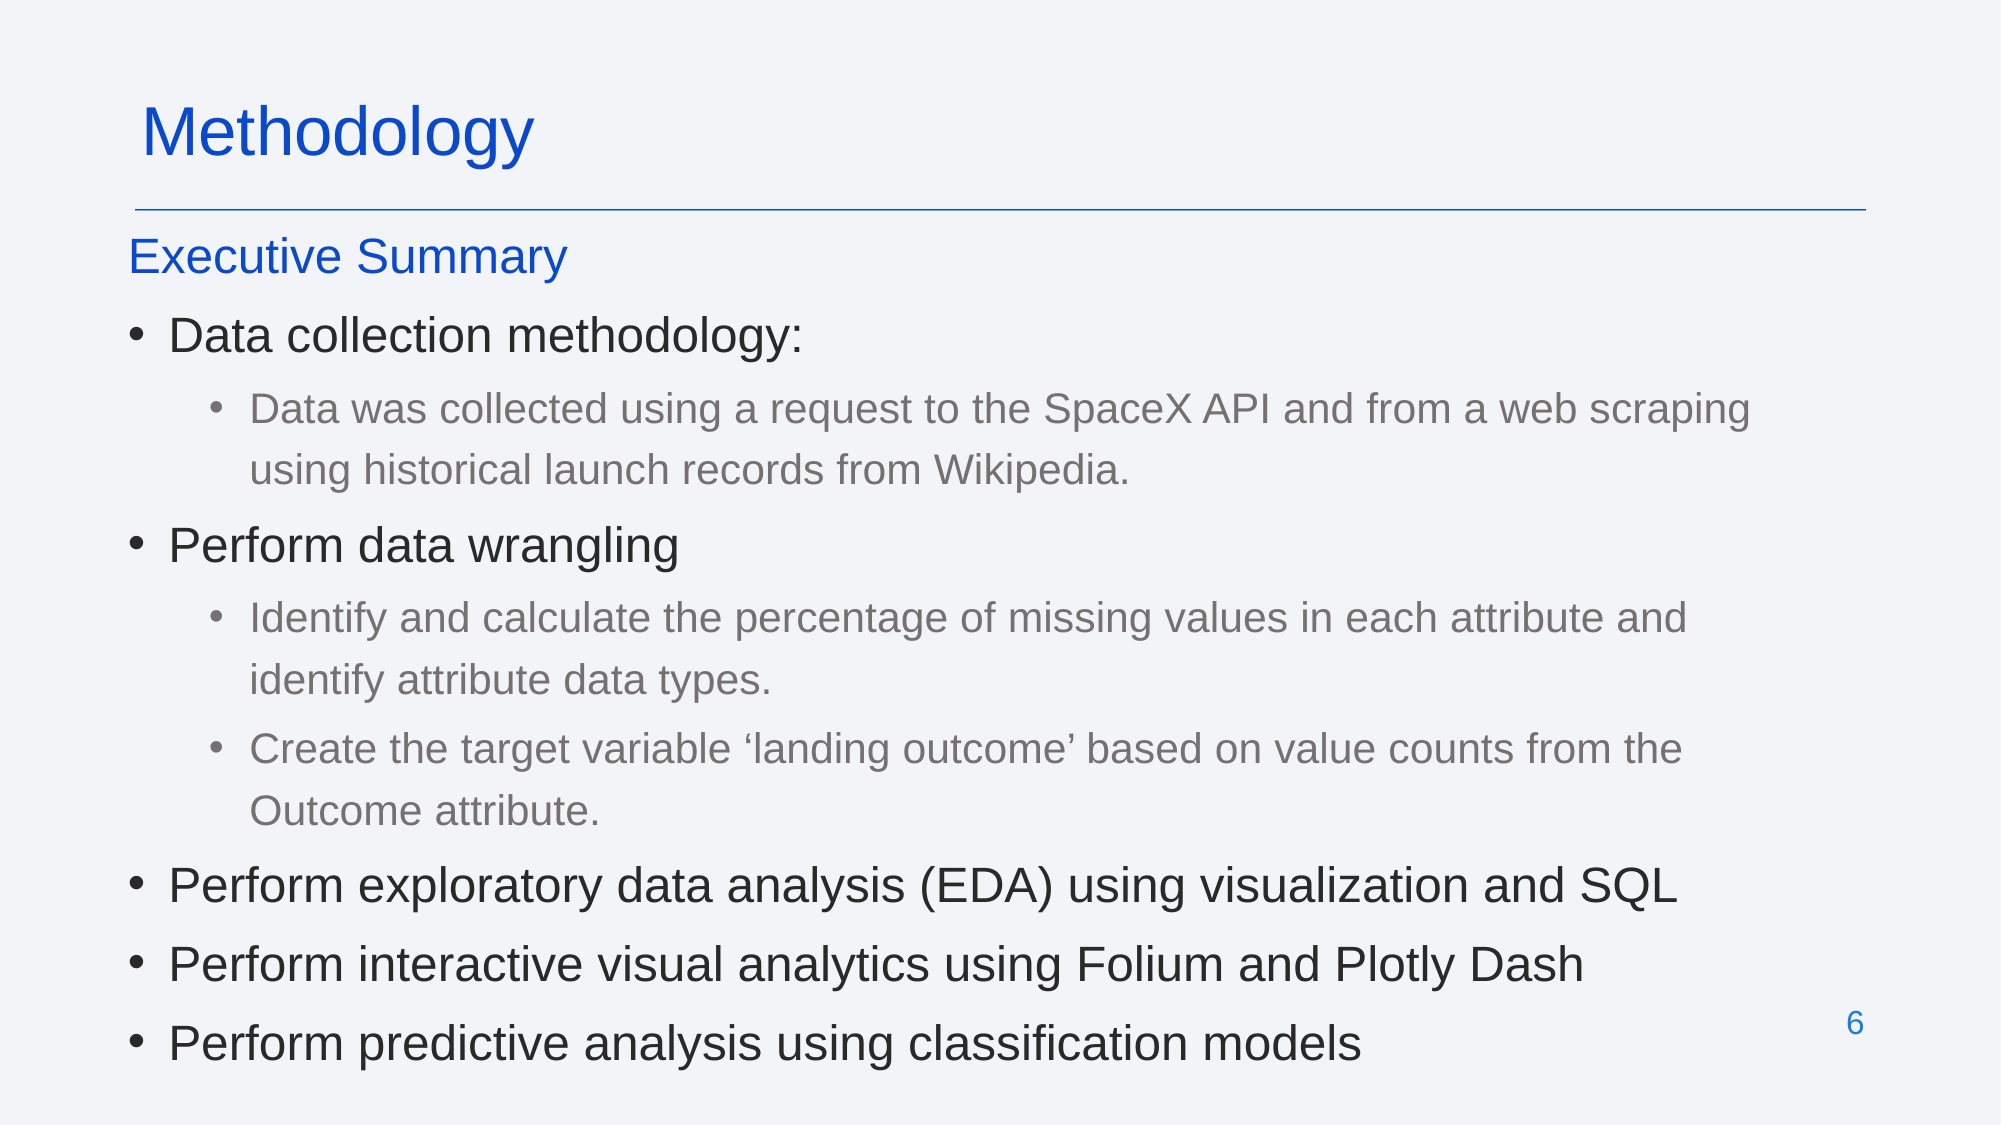

Methodology
Executive Summary
Data collection methodology:
Data was collected using a request to the SpaceX API and from a web scraping using historical launch records from Wikipedia.
Perform data wrangling
Identify and calculate the percentage of missing values in each attribute and identify attribute data types.
Create the target variable ‘landing outcome’ based on value counts from the Outcome attribute.
Perform exploratory data analysis (EDA) using visualization and SQL
Perform interactive visual analytics using Folium and Plotly Dash
Perform predictive analysis using classification models

6